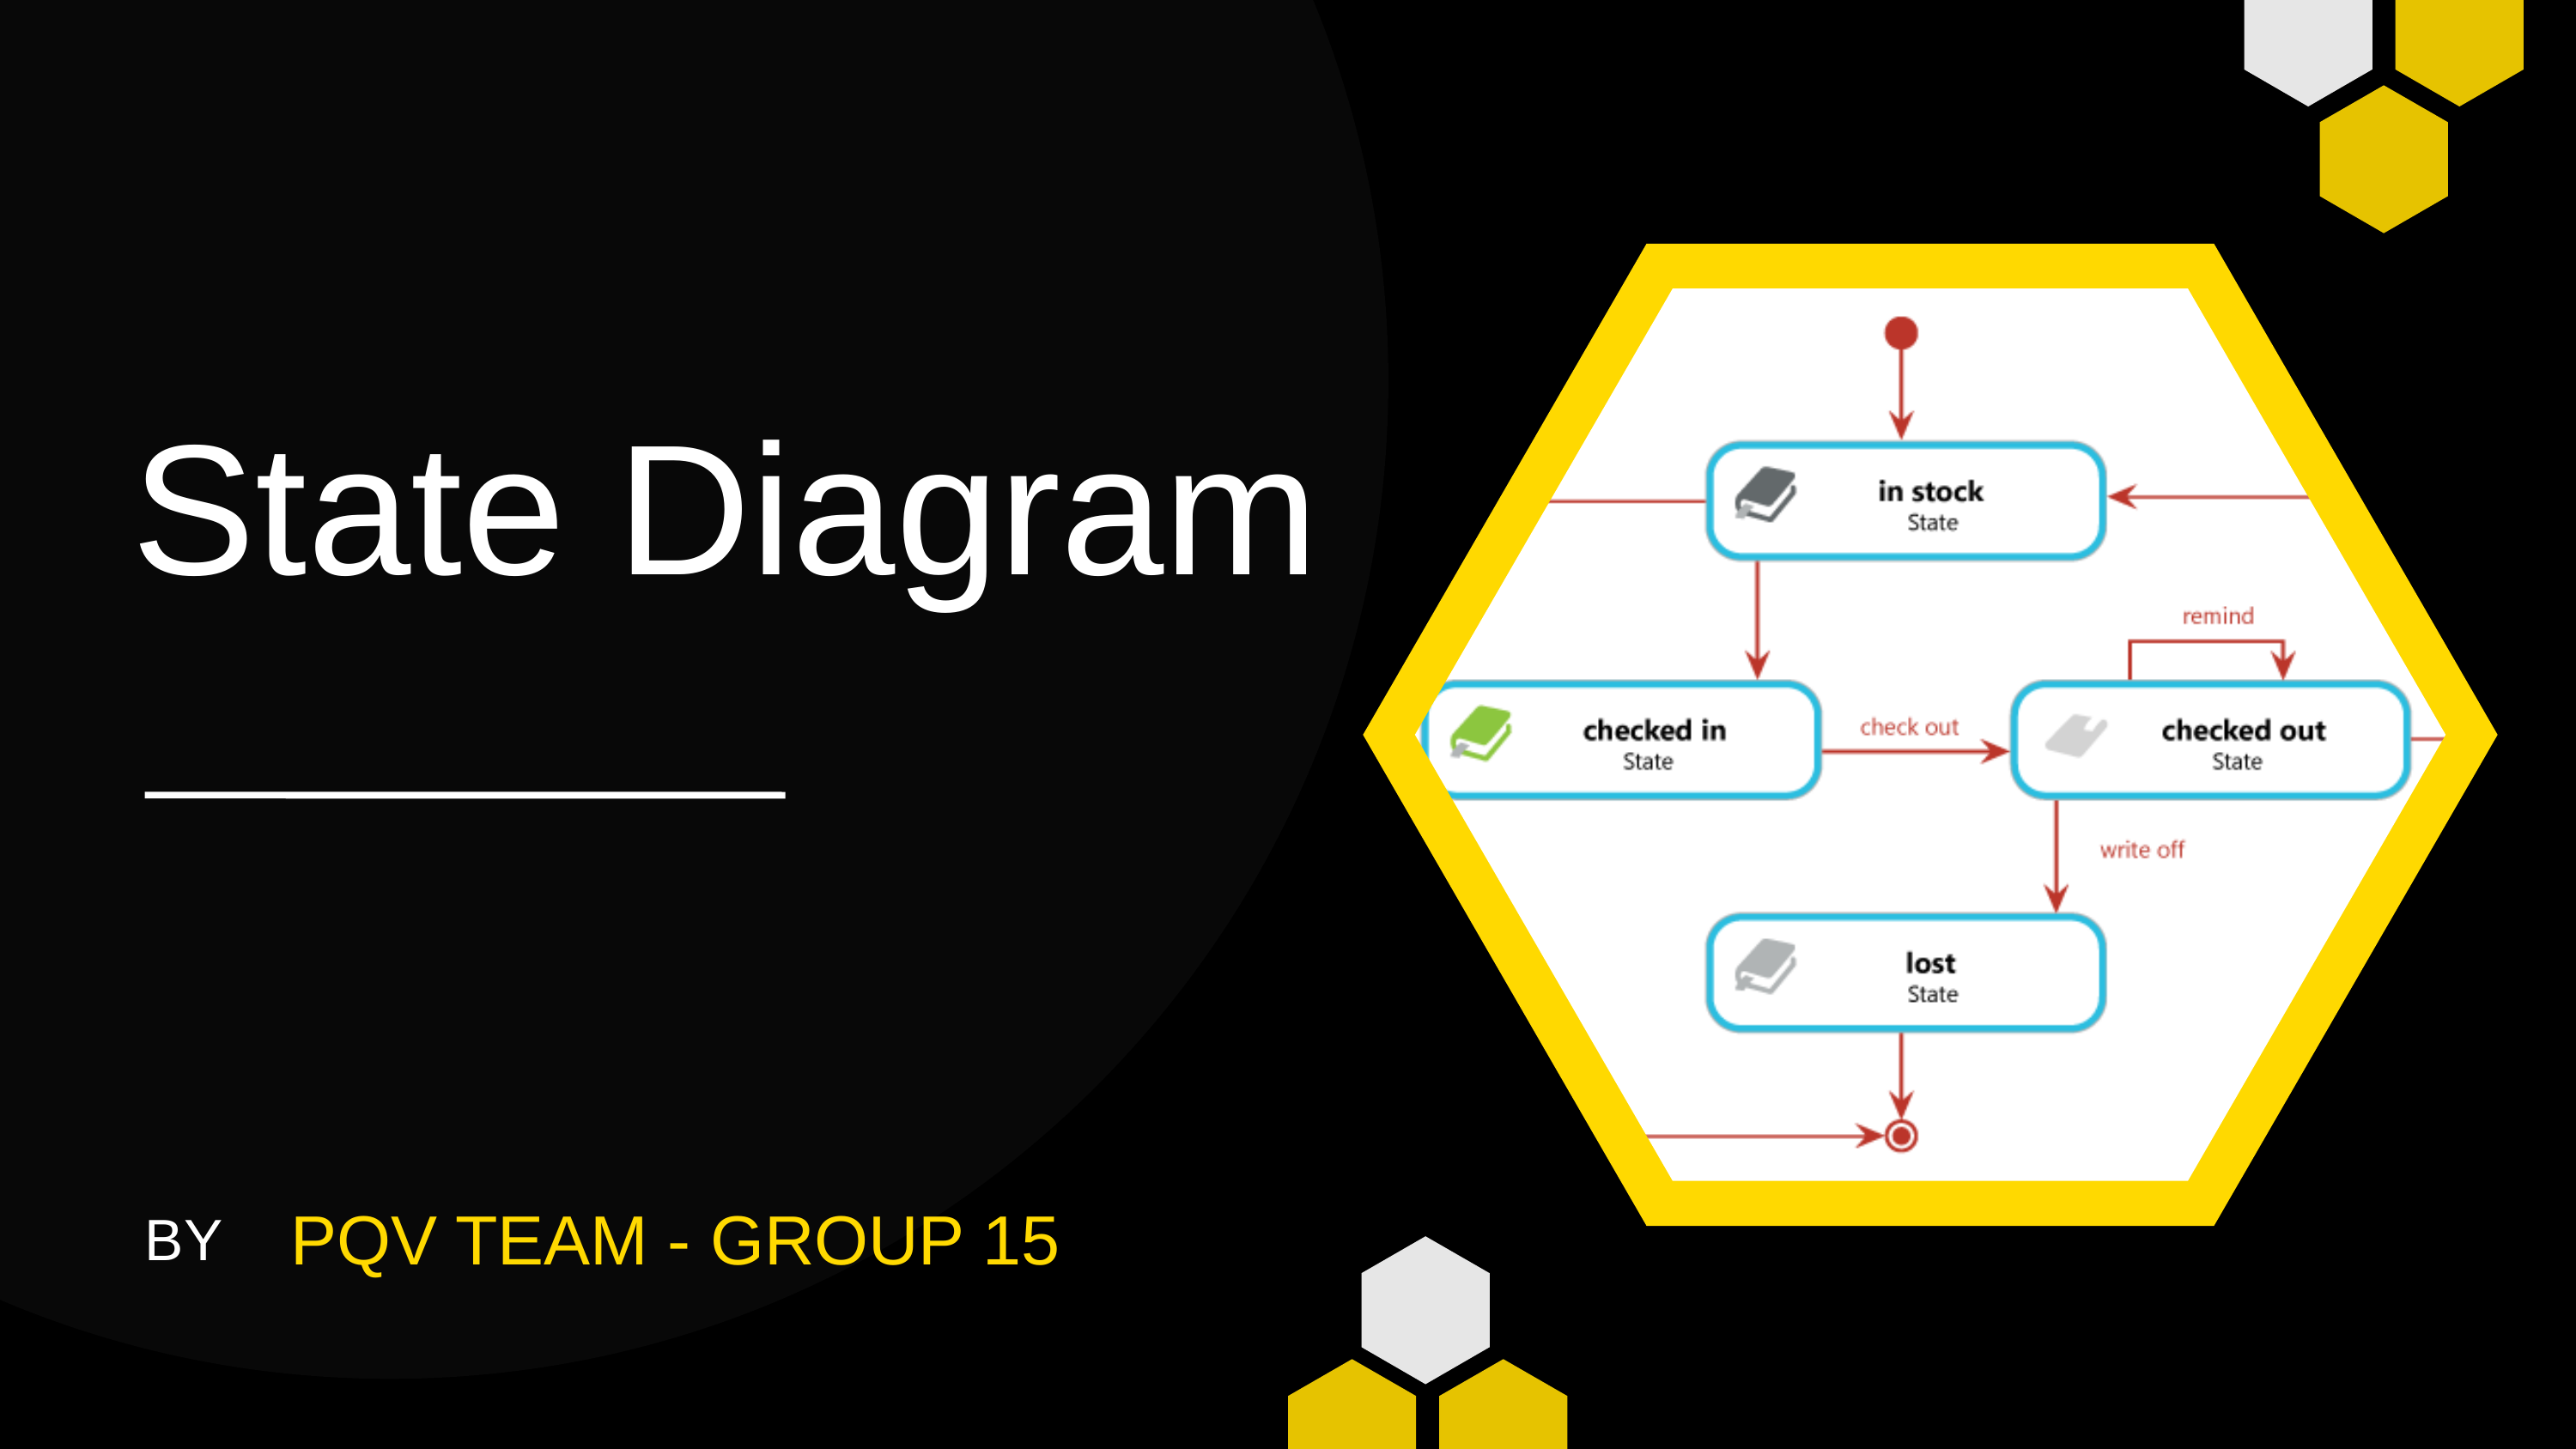

State Diagram

PQV TEAM - GROUP 15
BY